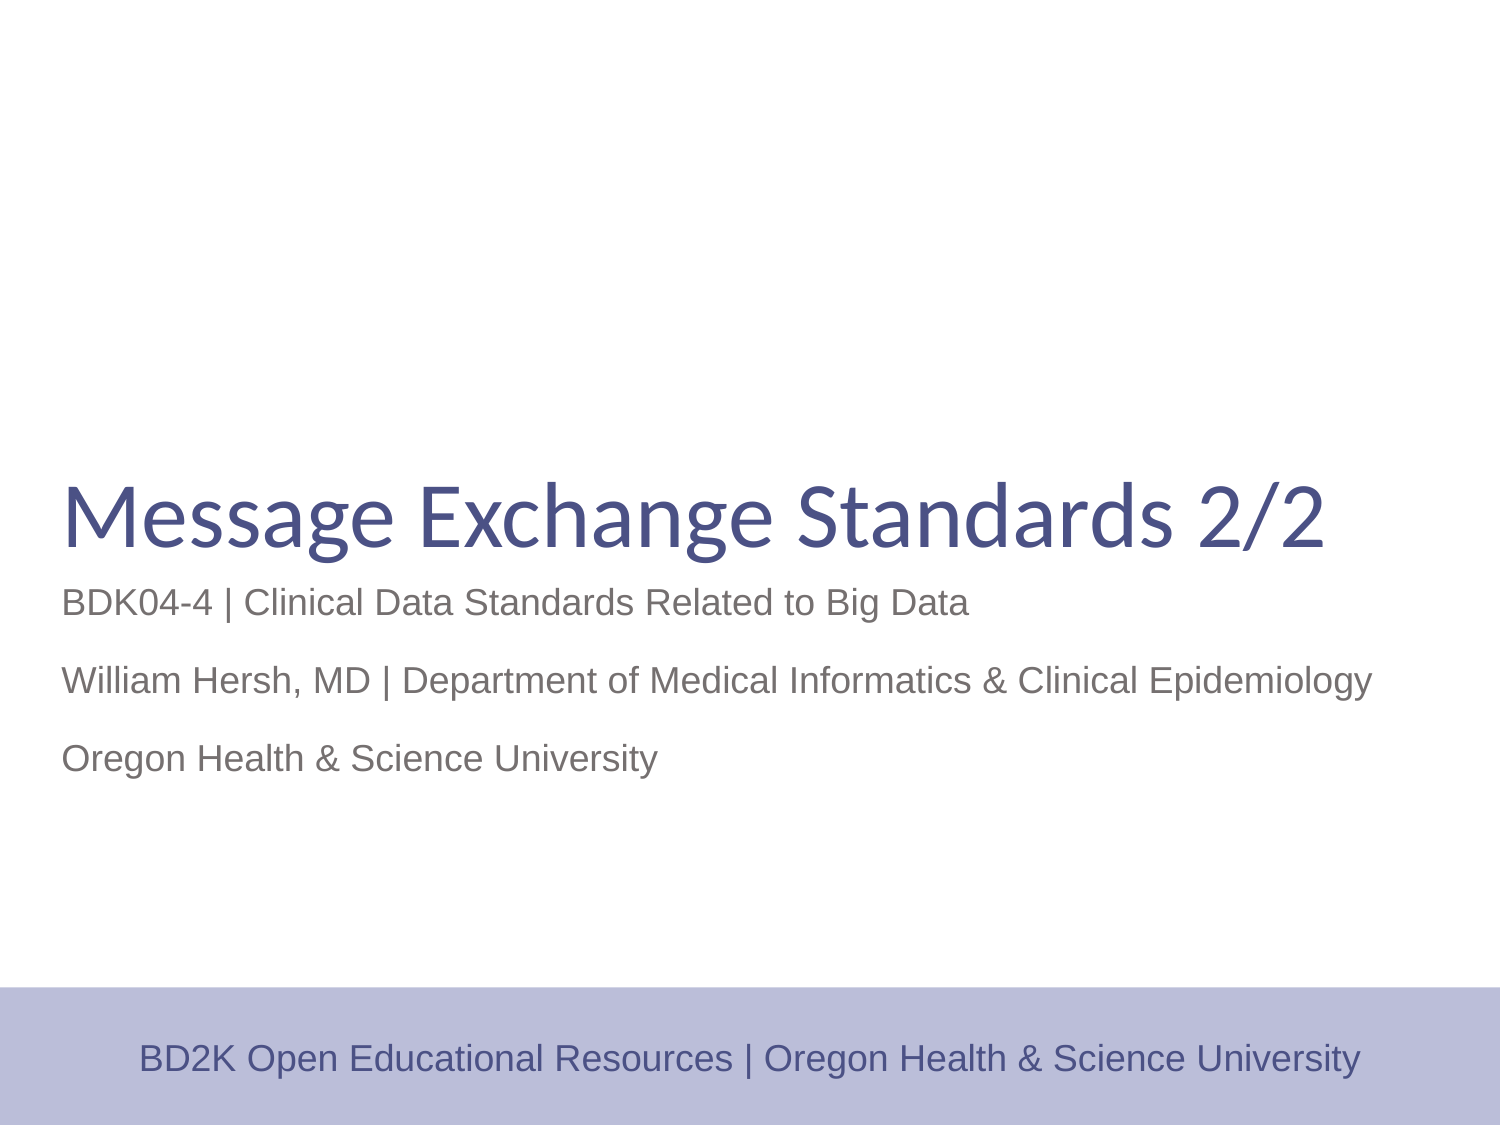

# Message Exchange Standards 2/2
BDK04-4 | Clinical Data Standards Related to Big Data
William Hersh, MD | Department of Medical Informatics & Clinical Epidemiology
Oregon Health & Science University